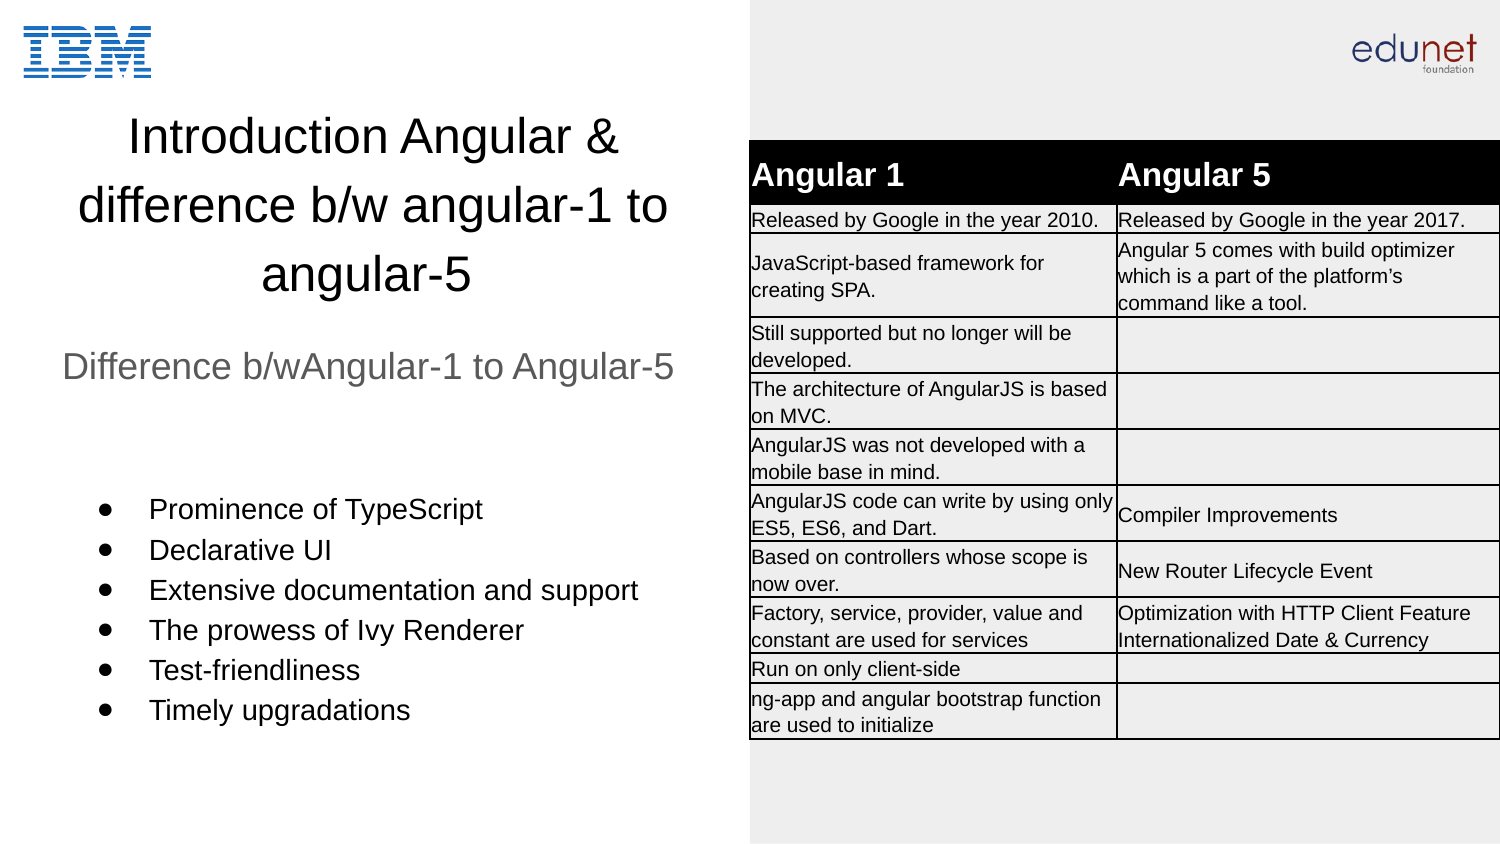

# Introduction Angular & difference b/w angular-1 to angular-5
| Angular 1 | Angular 5 |
| --- | --- |
| Released by Google in the year 2010. | Released by Google in the year 2017. |
| JavaScript-based framework for creating SPA. | Angular 5 comes with build optimizer which is a part of the platform’s command like a tool. |
| Still supported but no longer will be developed. |  |
| The architecture of AngularJS is based on MVC. |  |
| AngularJS was not developed with a mobile base in mind. |  |
| AngularJS code can write by using only ES5, ES6, and Dart. | Compiler Improvements |
| Based on controllers whose scope is now over. | New Router Lifecycle Event |
| Factory, service, provider, value and constant are used for services | Optimization with HTTP Client Feature Internationalized Date & Currency |
| Run on only client-side |  |
| ng-app and angular bootstrap function are used to initialize |  |
Difference b/wAngular-1 to Angular-5

Prominence of TypeScript
Declarative UI
Extensive documentation and support
The prowess of Ivy Renderer
Test-friendliness
Timely upgradations